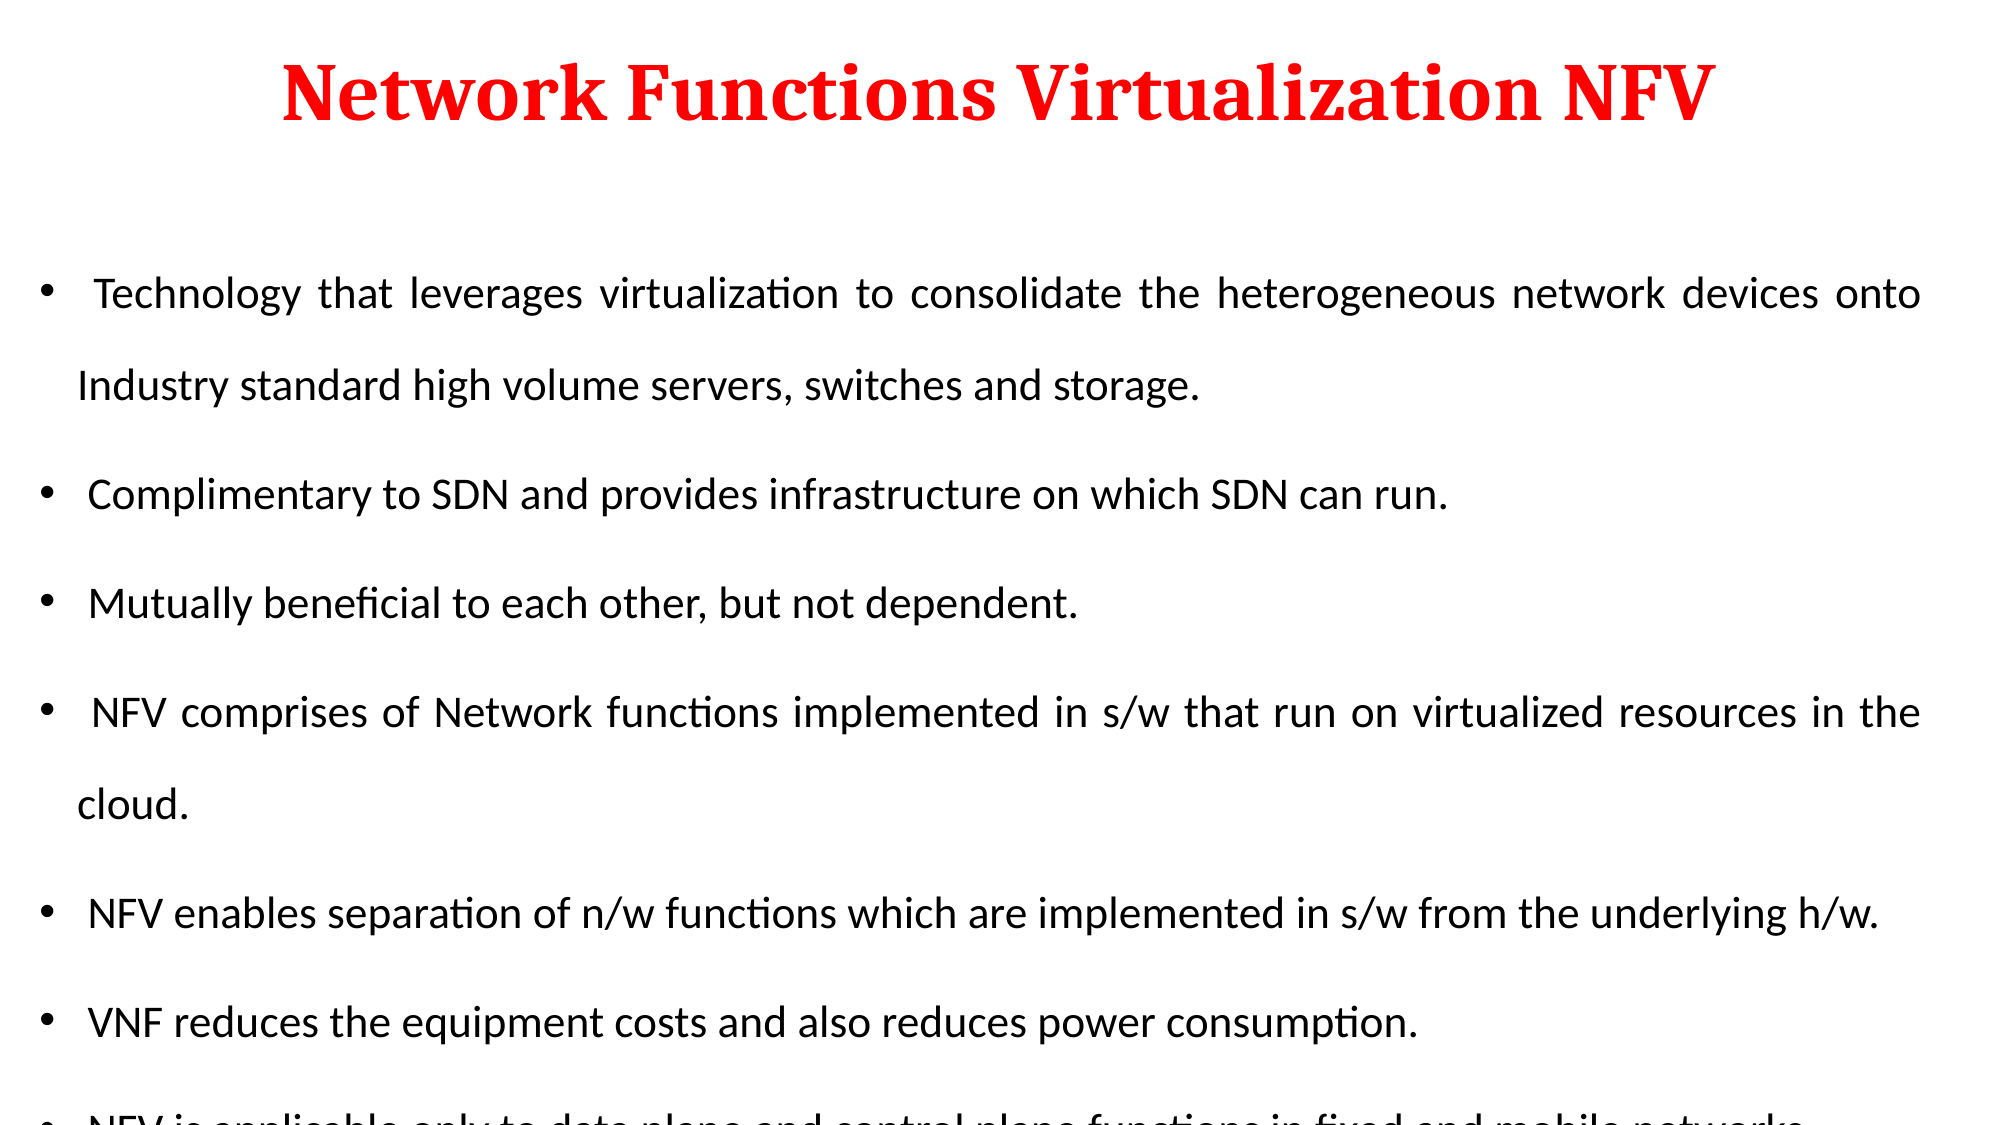

# Network Functions Virtualization NFV
 Technology that leverages virtualization to consolidate the heterogeneous network devices onto Industry standard high volume servers, switches and storage.
 Complimentary to SDN and provides infrastructure on which SDN can run.
 Mutually beneficial to each other, but not dependent.
 NFV comprises of Network functions implemented in s/w that run on virtualized resources in the cloud.
 NFV enables separation of n/w functions which are implemented in s/w from the underlying h/w.
 VNF reduces the equipment costs and also reduces power consumption.
 NFV is applicable only to data plane and control plane functions in fixed and mobile networks.